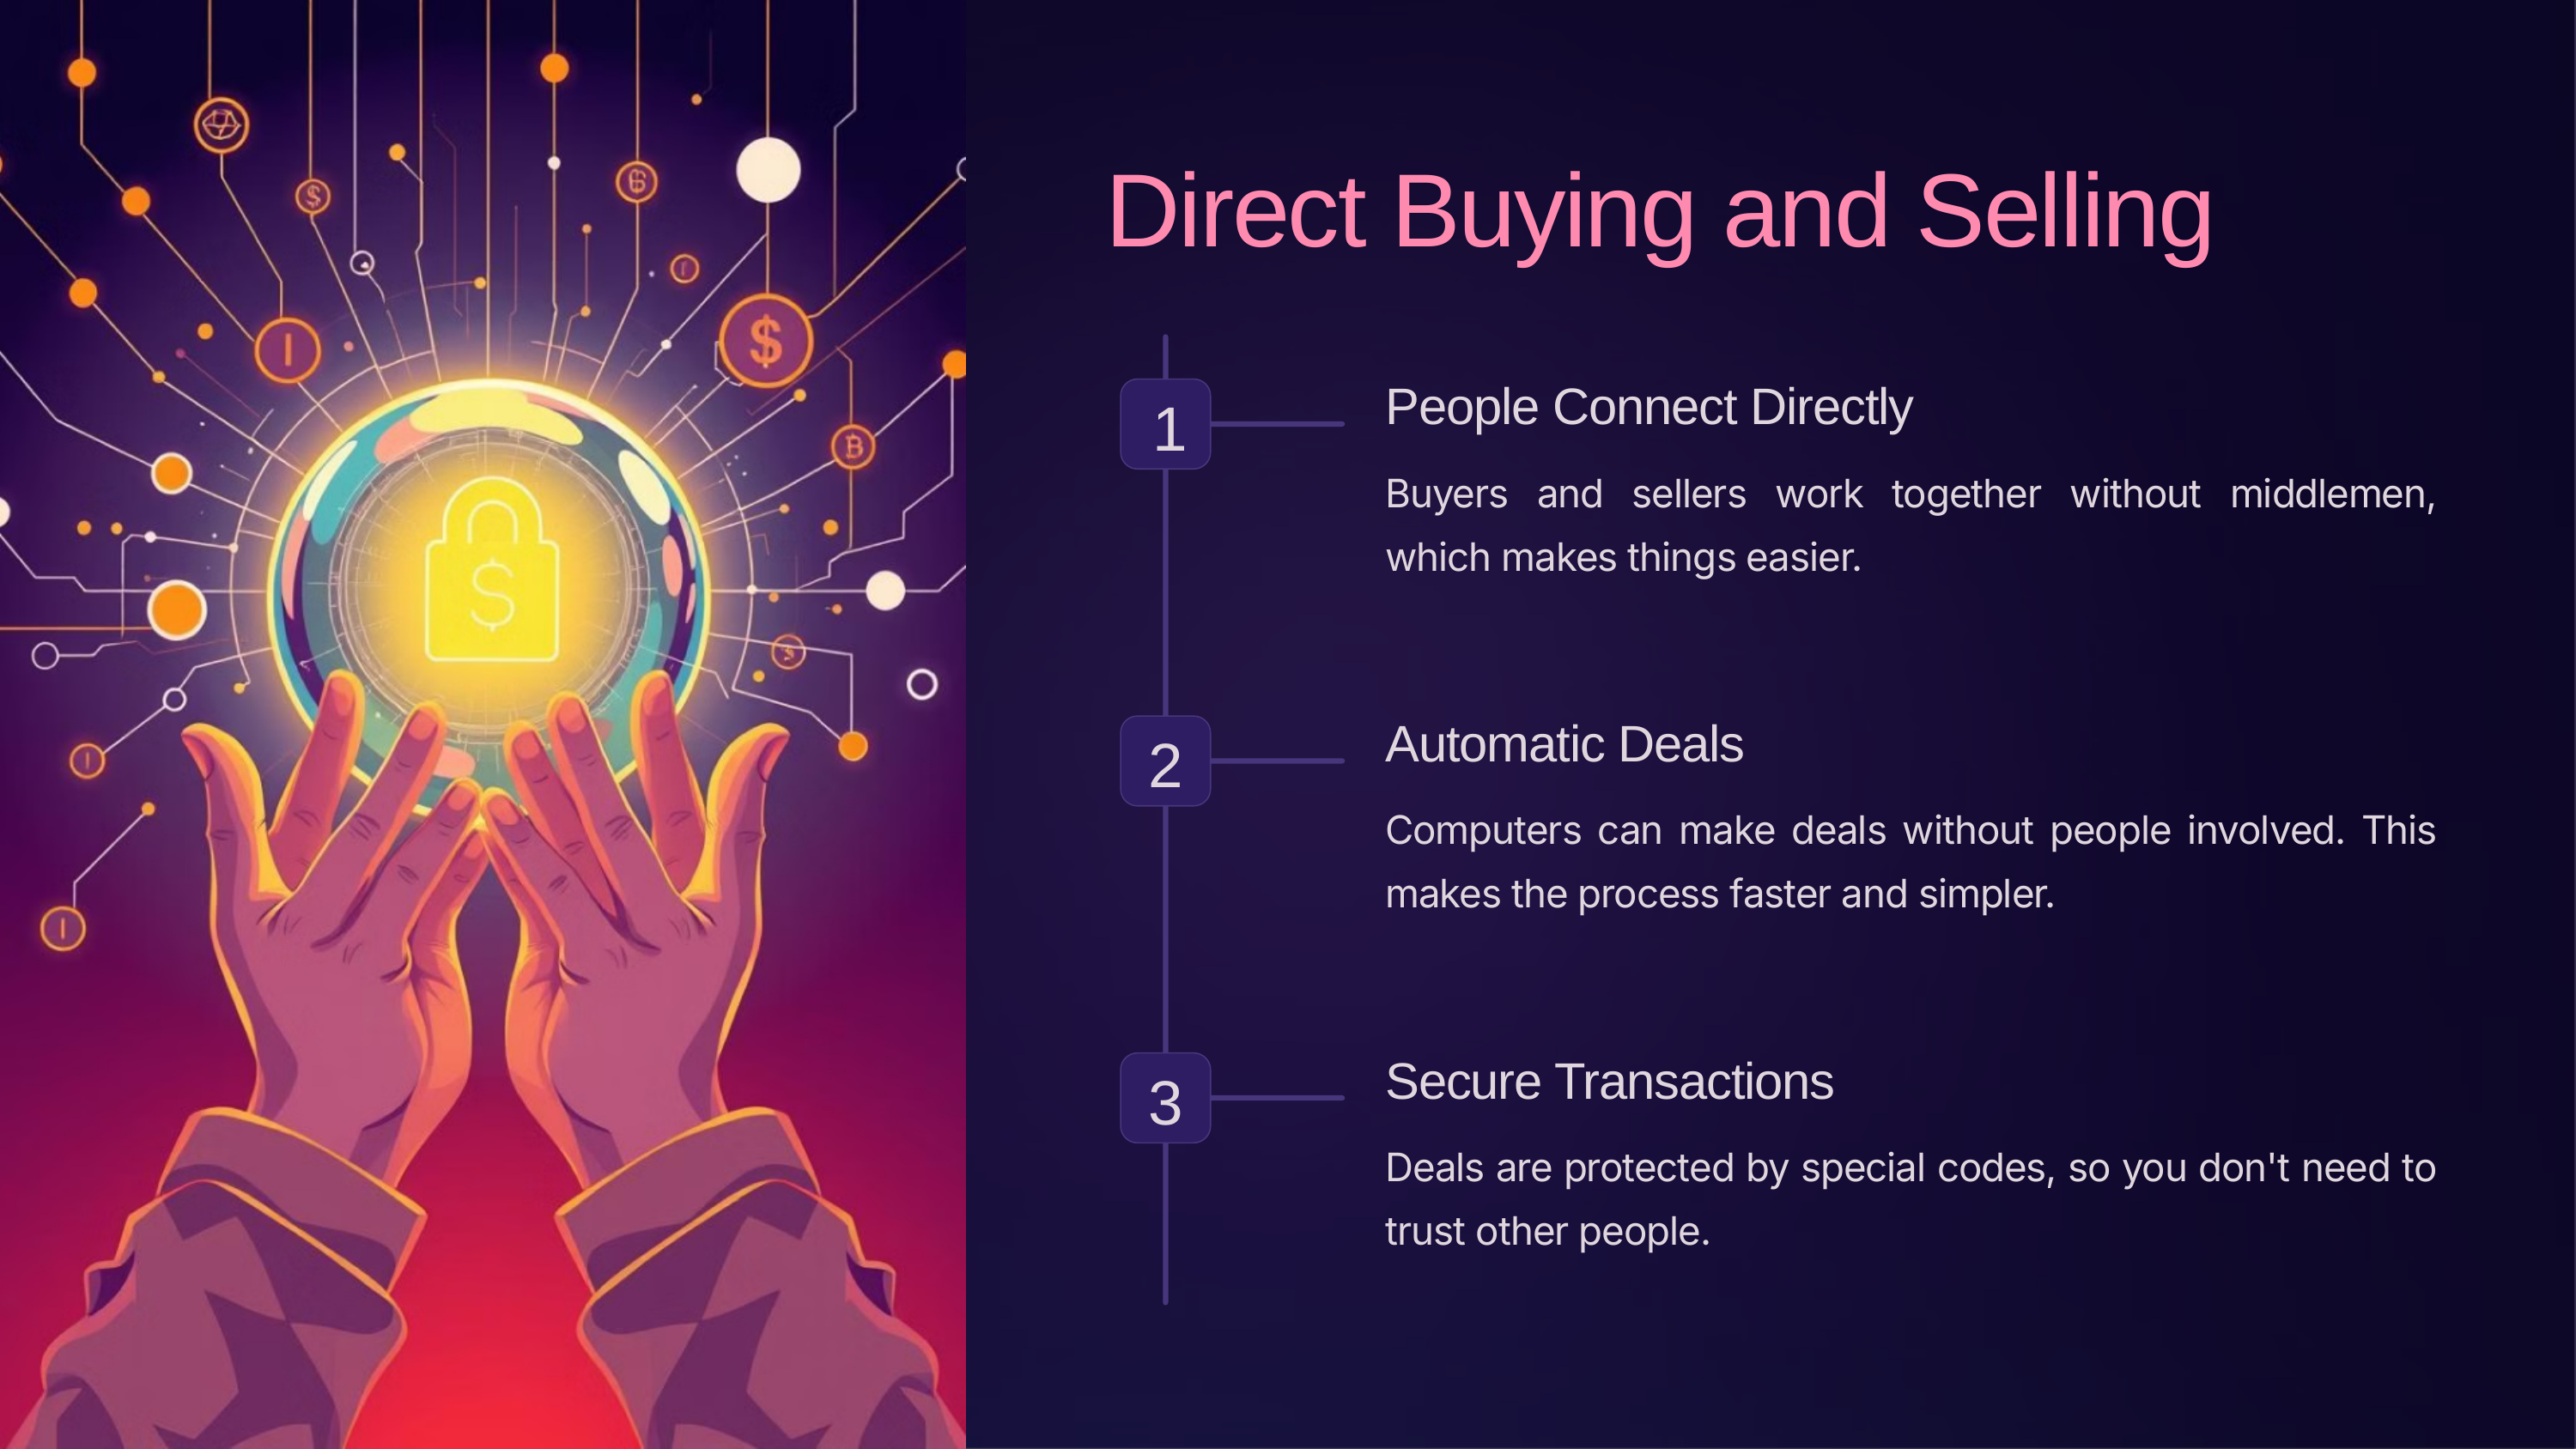

Direct Buying and Selling

People Connect Directly

1

Buyers and sellers work together without middlemen, which makes things easier.
Automatic Deals

2

Computers can make deals without people involved. This makes the process faster and simpler.
Secure Transactions

3

Deals are protected by special codes, so you don't need to trust other people.